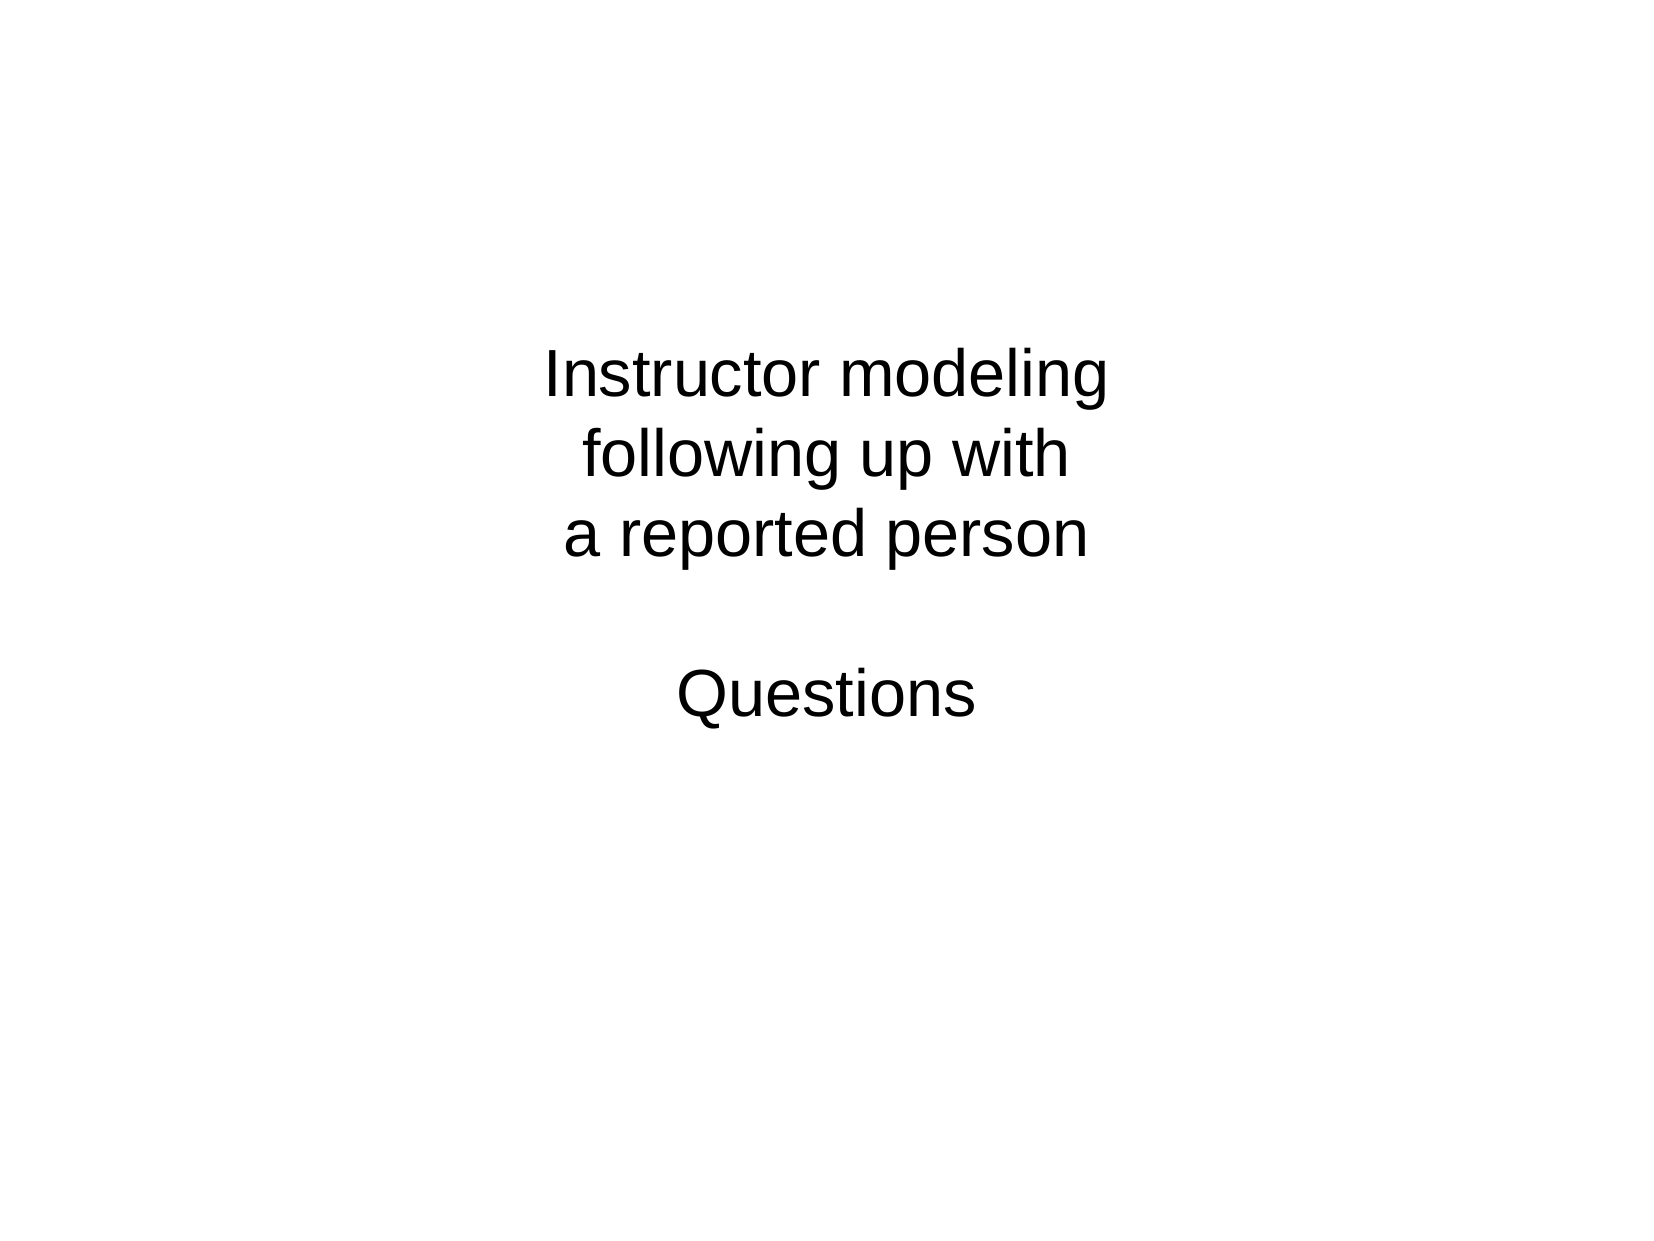

Instructor modeling
following up with
a reported person

Questions